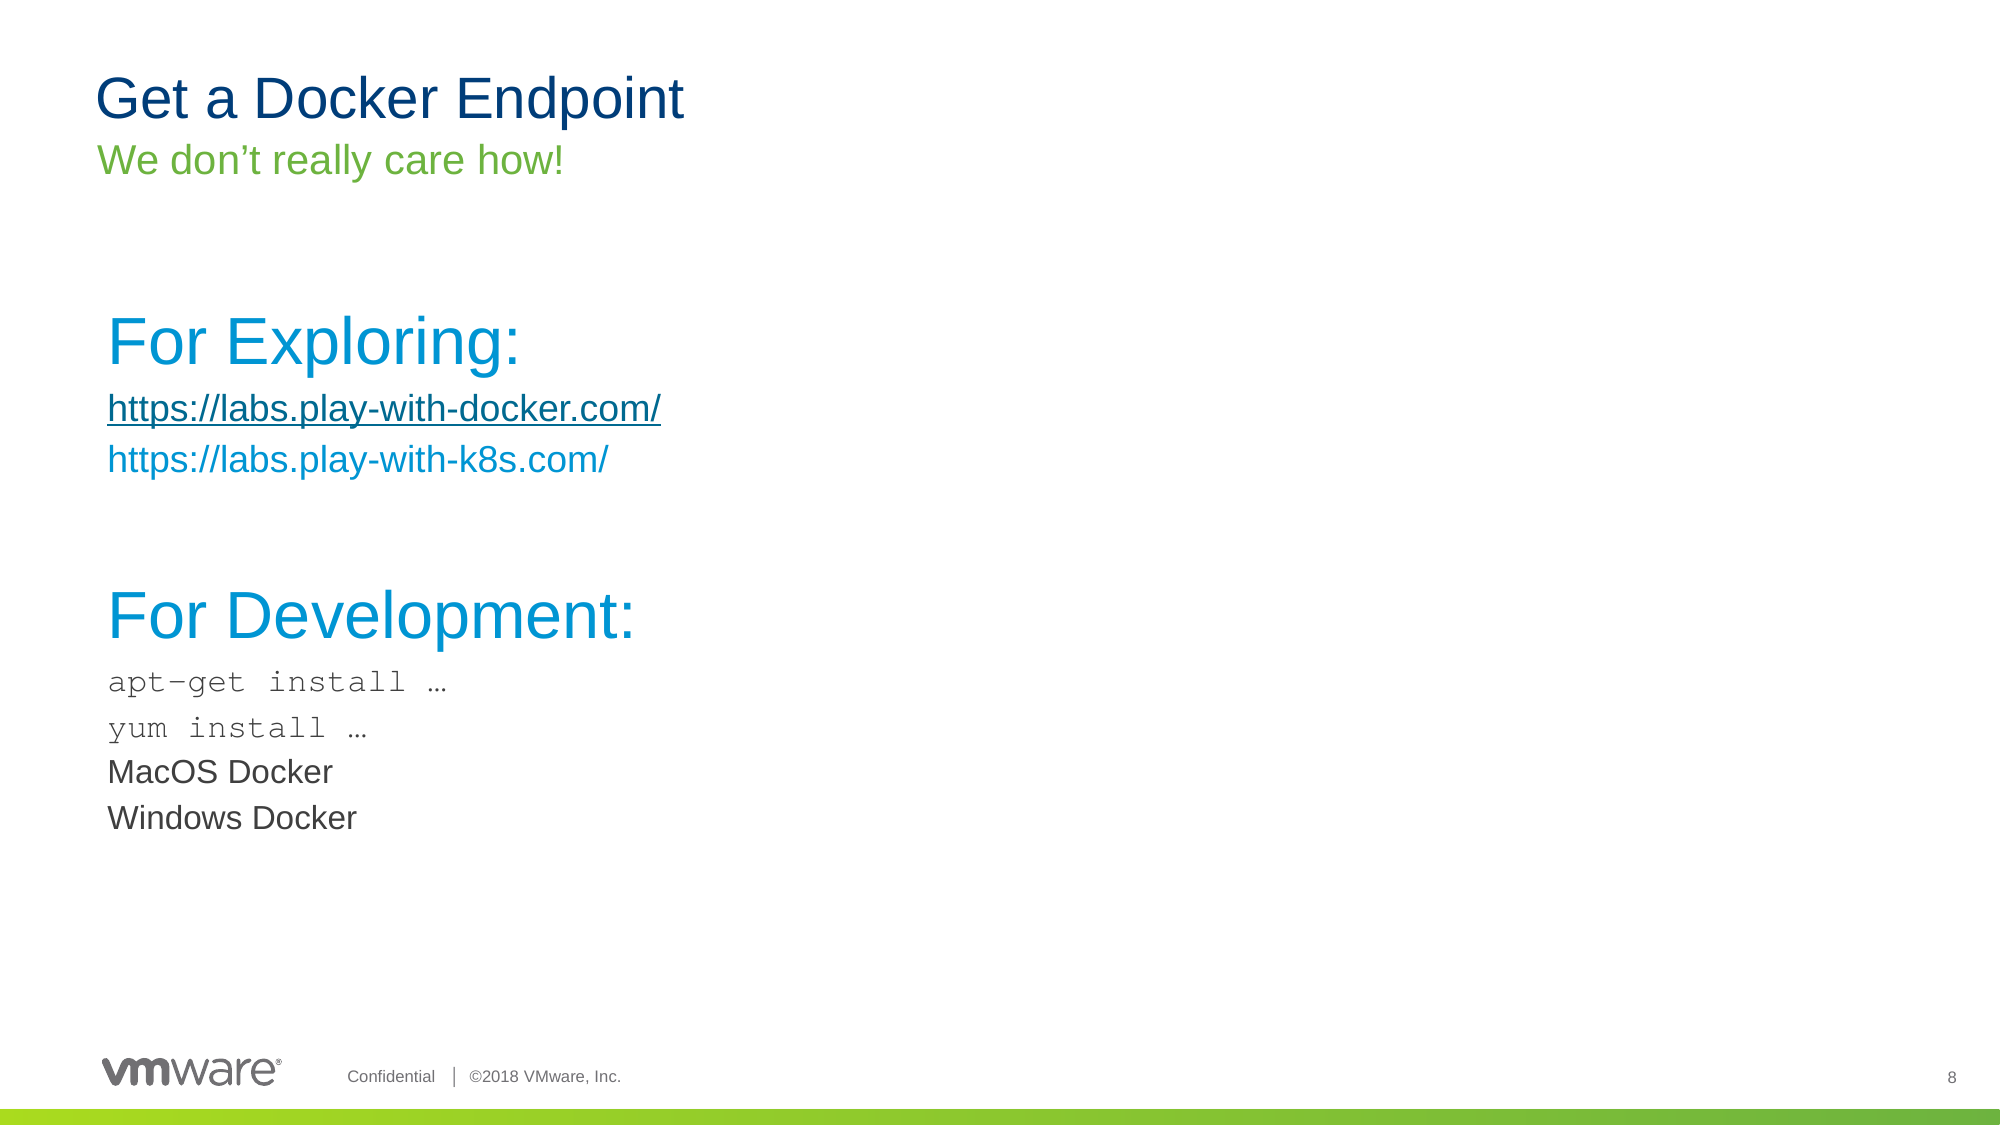

# Get a Docker Endpoint
We don’t really care how!
For Exploring:
https://labs.play-with-docker.com/
https://labs.play-with-k8s.com/

For Development:
apt-get install …
yum install …
MacOS Docker
Windows Docker